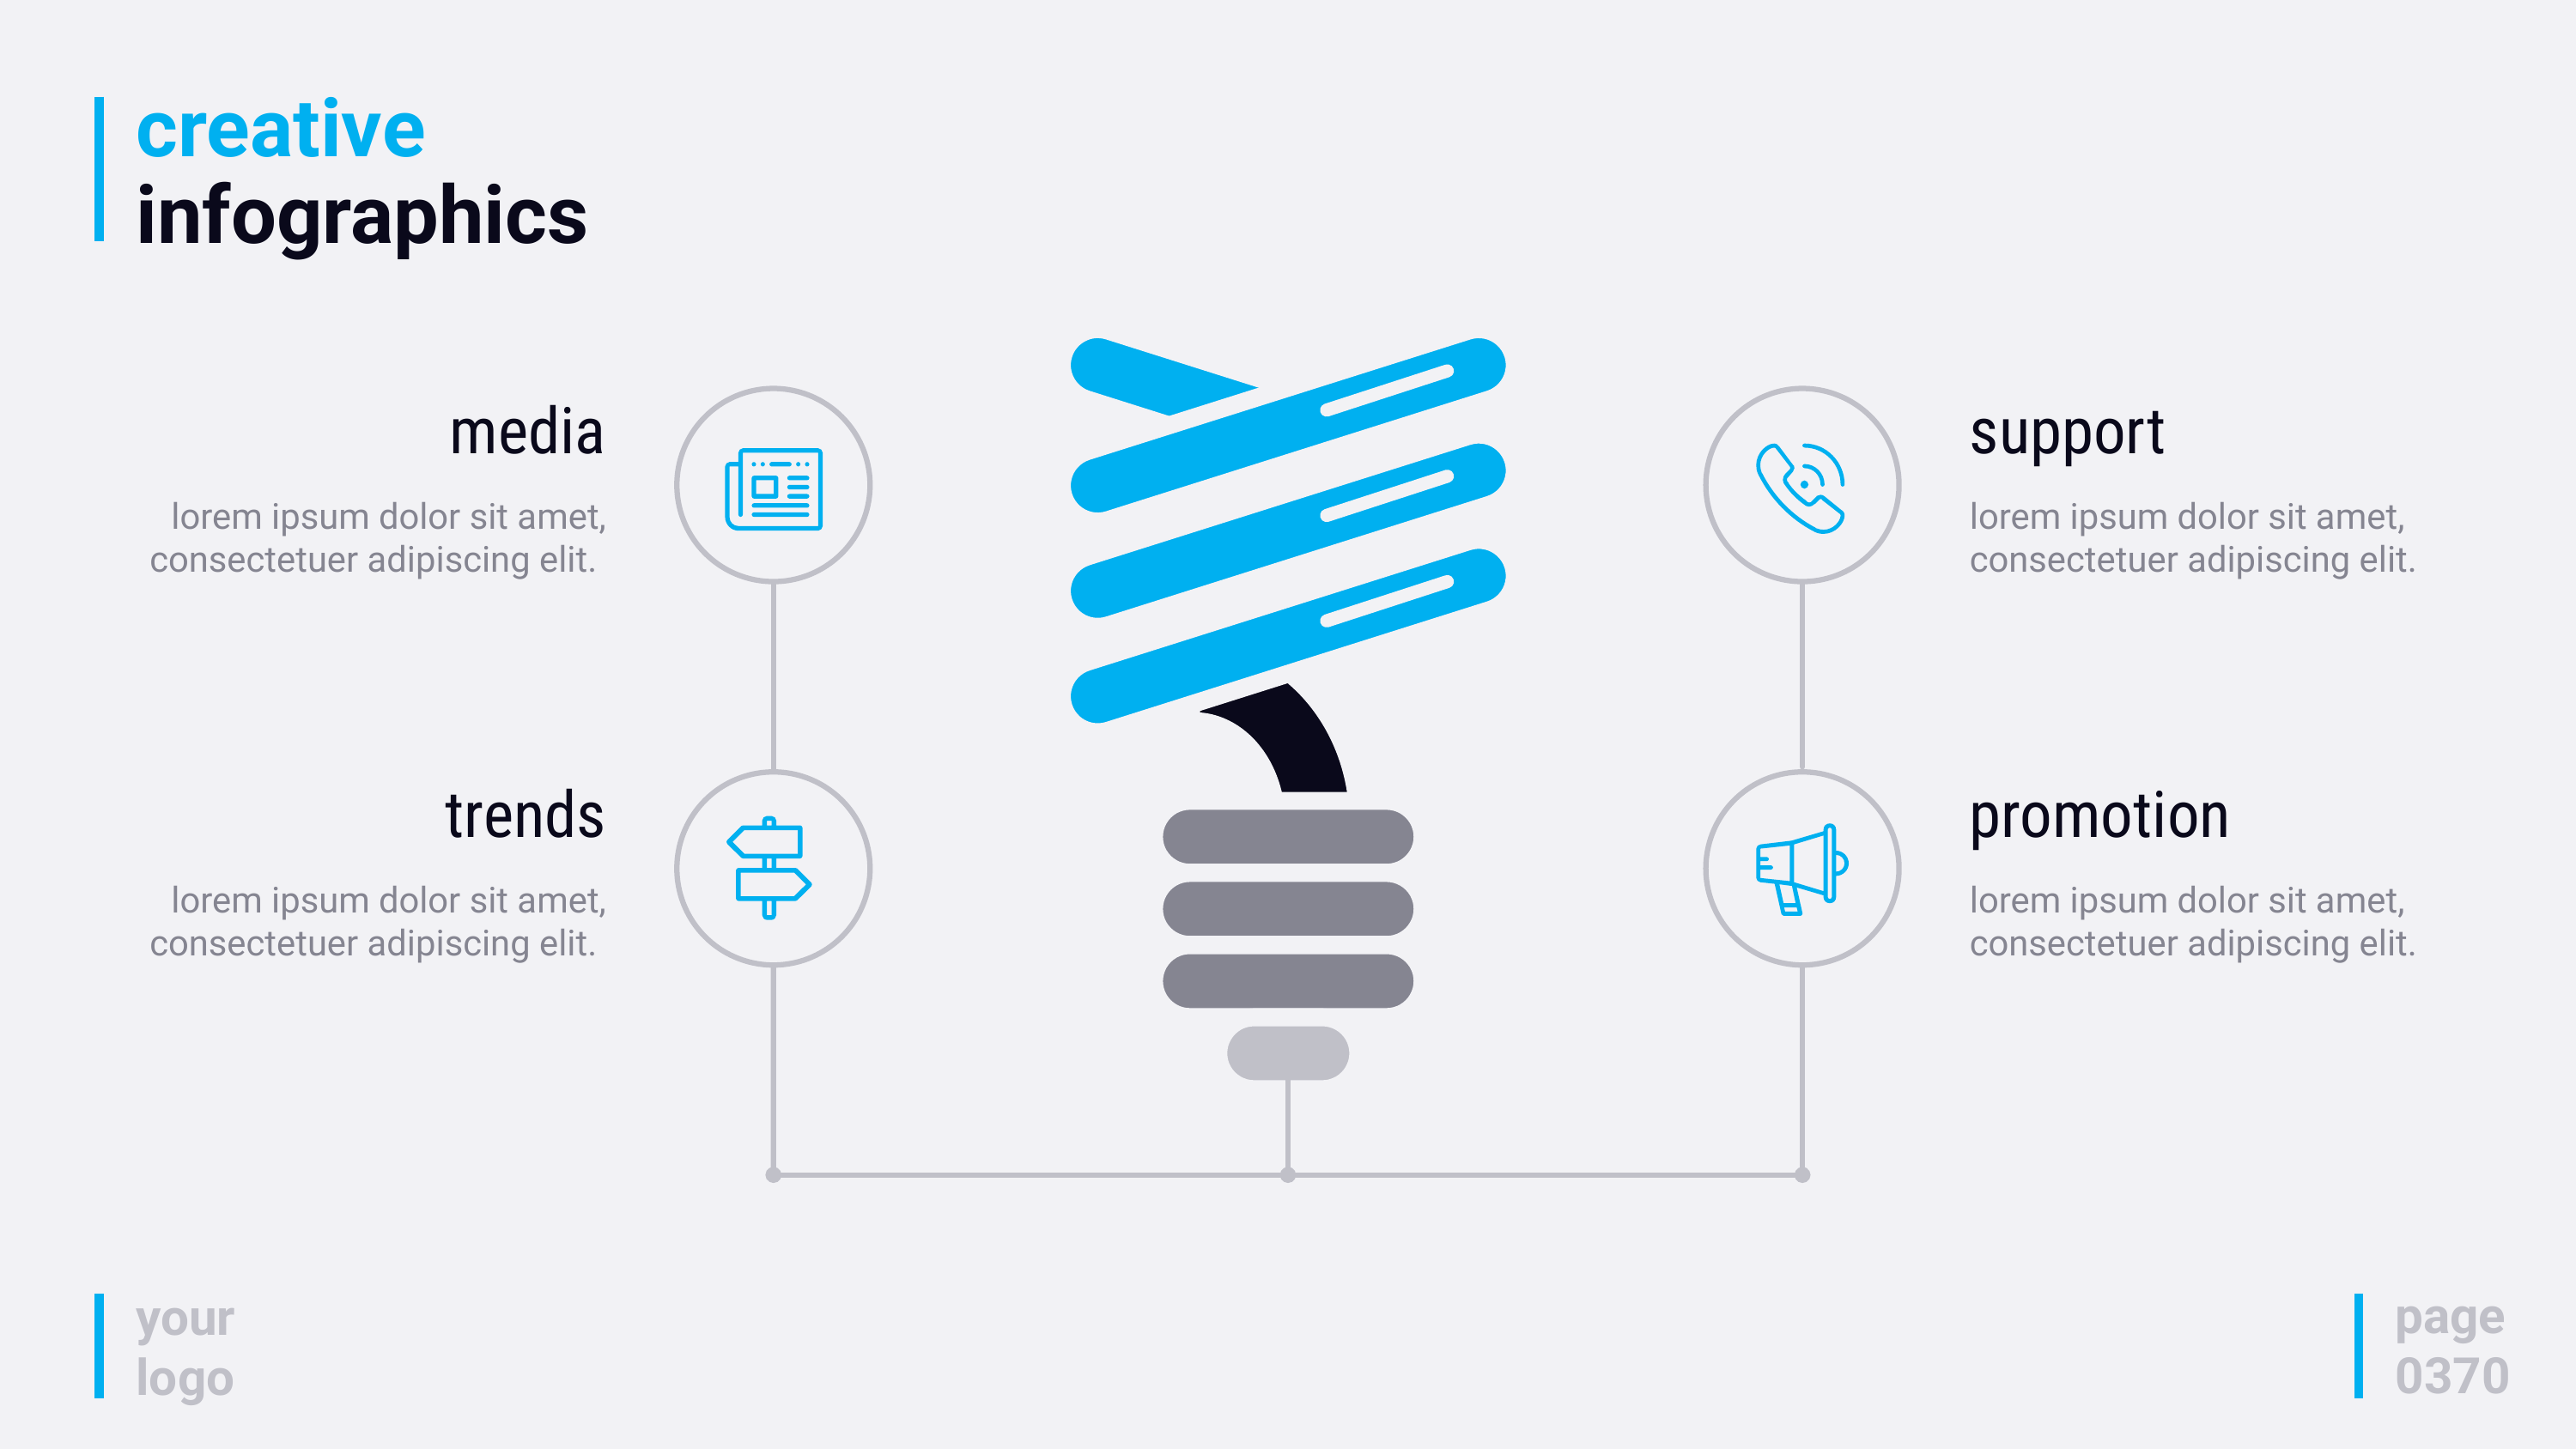

# creative infographics

media

lorem ipsum dolor sit amet, consectetuer adipiscing elit.
support

lorem ipsum dolor sit amet, consectetuer adipiscing elit.
trends

lorem ipsum dolor sit amet, consectetuer adipiscing elit.
promotion

lorem ipsum dolor sit amet, consectetuer adipiscing elit.
page
0370